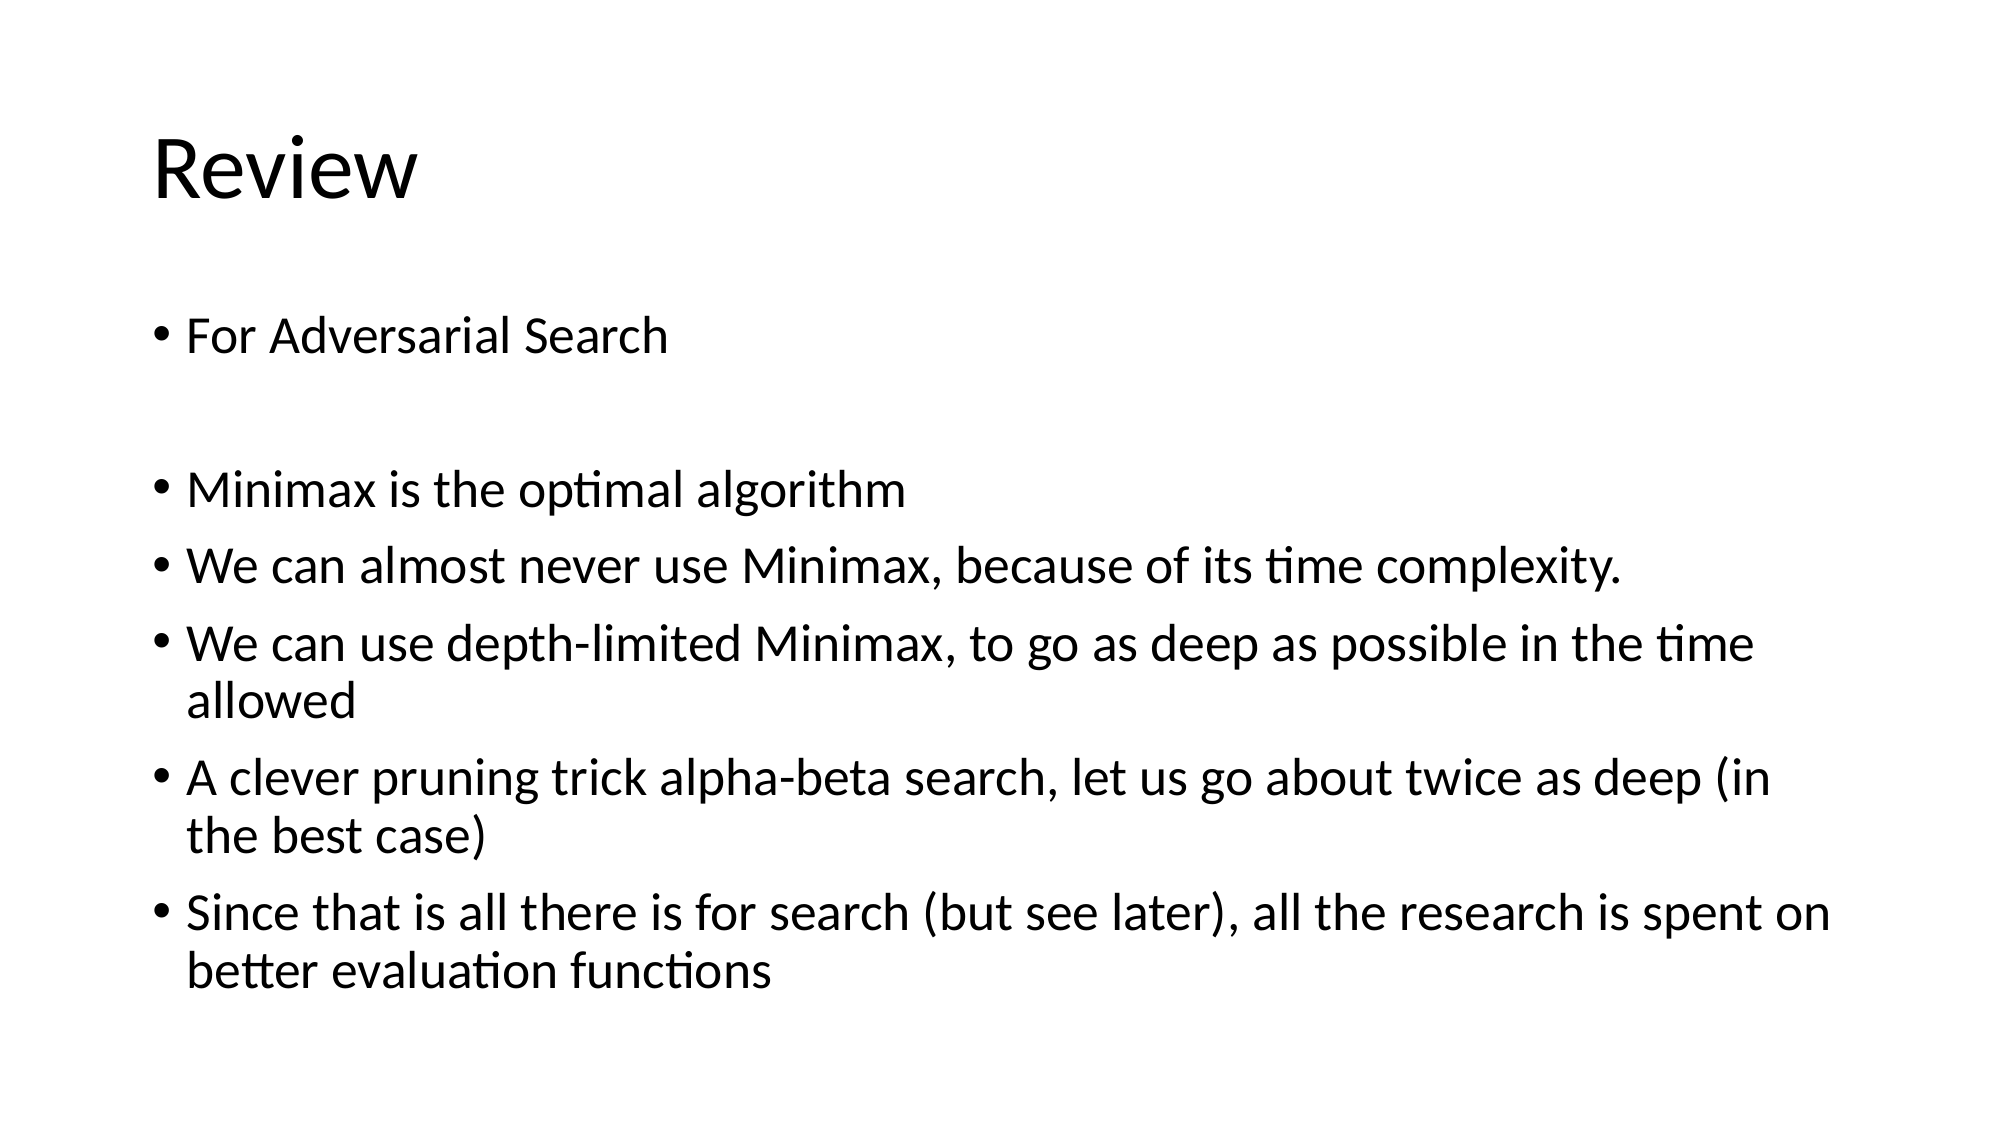

# Review
For Adversarial Search

Minimax is the optimal algorithm
We can almost never use Minimax, because of its time complexity.
We can use depth-limited Minimax, to go as deep as possible in the time allowed
A clever pruning trick alpha-beta search, let us go about twice as deep (in the best case)
Since that is all there is for search (but see later), all the research is spent on better evaluation functions